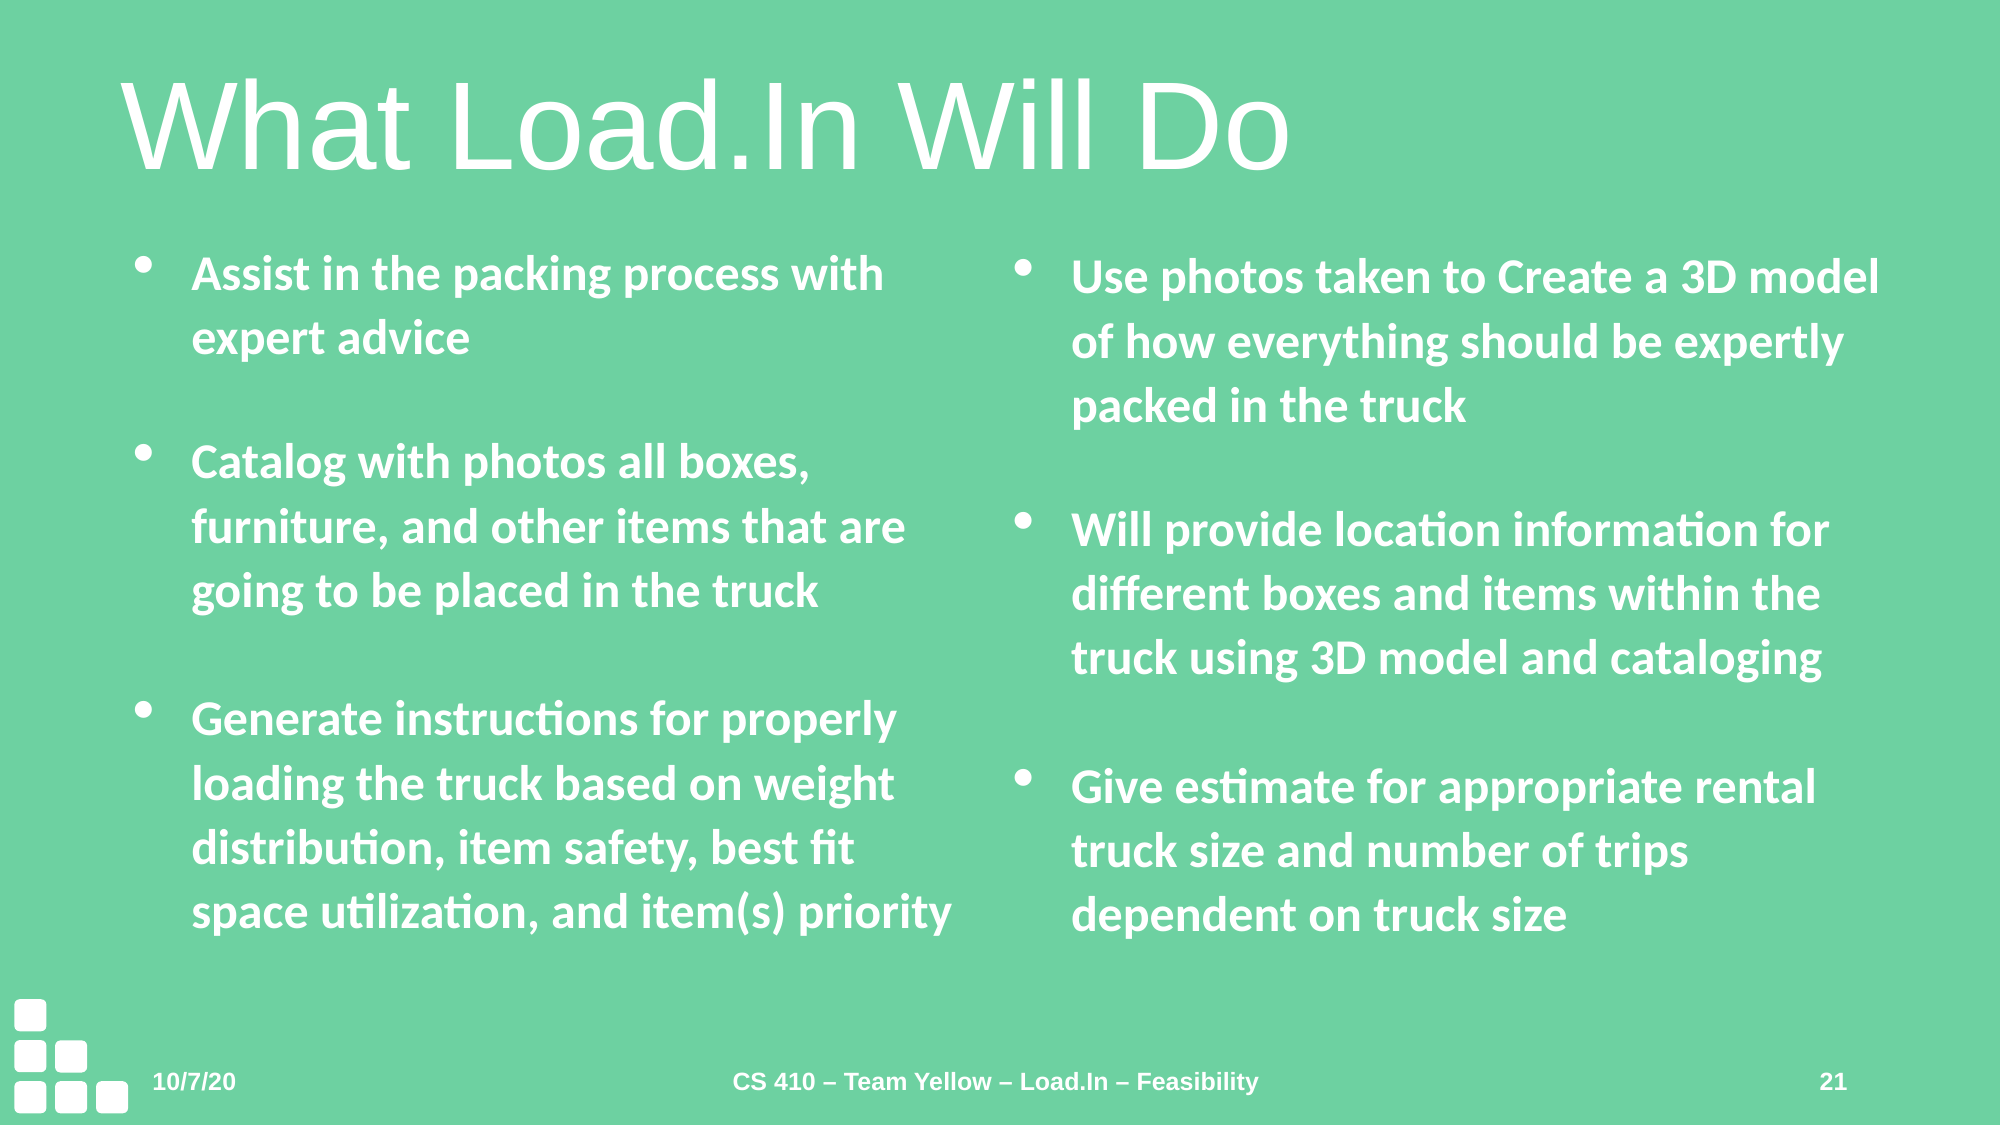

# What Load.In Will Do
Assist in the packing process with expert advice
Catalog with photos all boxes, furniture, and other items that are going to be placed in the truck
Generate instructions for properly loading the truck based on weight distribution, item safety, best fit space utilization, and item(s) priority
Use photos taken to Create a 3D model of how everything should be expertly packed in the truck
Will provide location information for different boxes and items within the truck using 3D model and cataloging
Give estimate for appropriate rental truck size and number of trips dependent on truck size
10/7/20
CS 410 – Team Yellow – Load.In – Feasibility
21